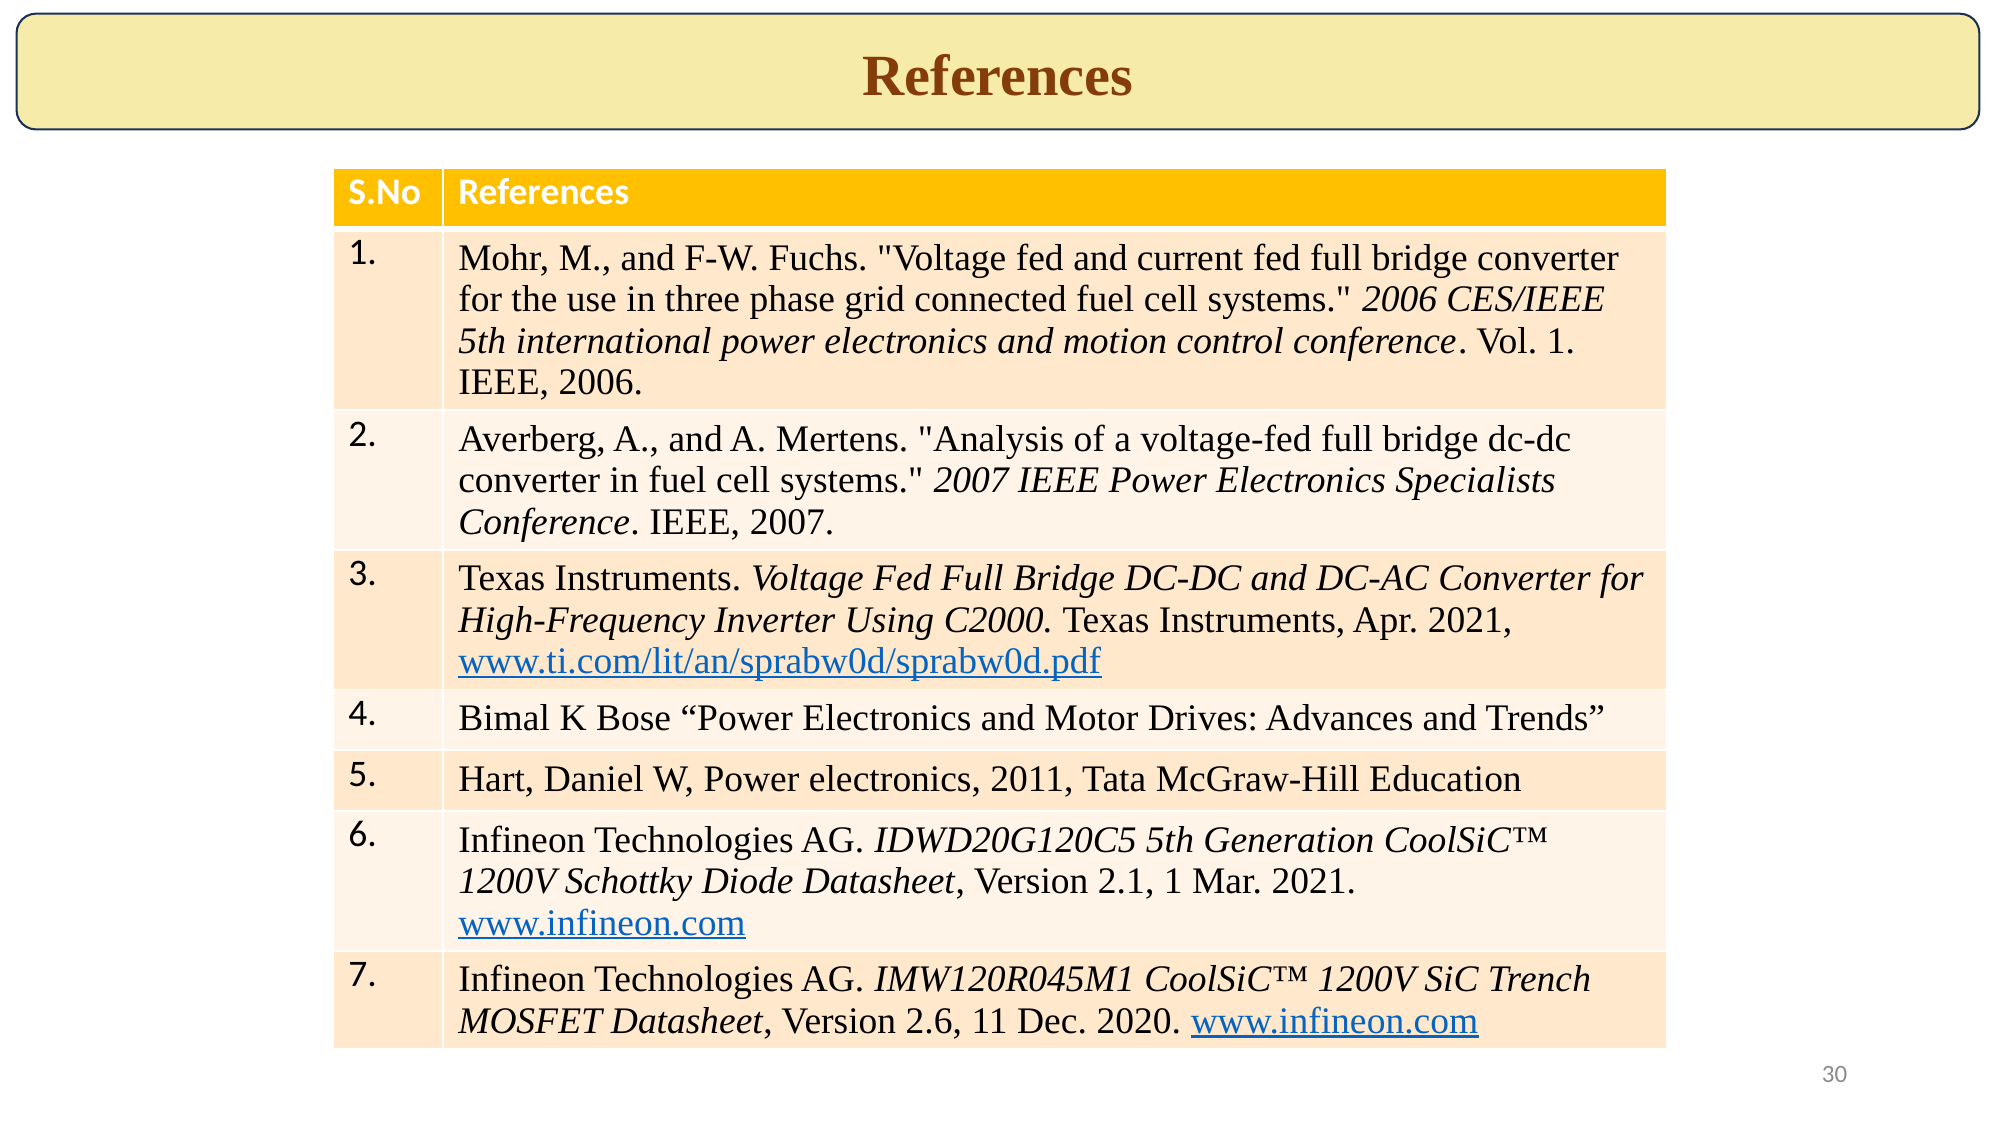

References
| S.No | References |
| --- | --- |
| 1. | Mohr, M., and F-W. Fuchs. "Voltage fed and current fed full bridge converter for the use in three phase grid connected fuel cell systems." 2006 CES/IEEE 5th international power electronics and motion control conference. Vol. 1. IEEE, 2006. |
| 2. | Averberg, A., and A. Mertens. "Analysis of a voltage-fed full bridge dc-dc converter in fuel cell systems." 2007 IEEE Power Electronics Specialists Conference. IEEE, 2007. |
| 3. | Texas Instruments. Voltage Fed Full Bridge DC-DC and DC-AC Converter for High-Frequency Inverter Using C2000. Texas Instruments, Apr. 2021, www.ti.com/lit/an/sprabw0d/sprabw0d.pdf |
| 4. | Bimal K Bose “Power Electronics and Motor Drives: Advances and Trends” |
| 5. | Hart, Daniel W, Power electronics, 2011, Tata McGraw-Hill Education |
| 6. | Infineon Technologies AG. IDWD20G120C5 5th Generation CoolSiC™ 1200V Schottky Diode Datasheet, Version 2.1, 1 Mar. 2021. www.infineon.com |
| 7. | Infineon Technologies AG. IMW120R045M1 CoolSiC™ 1200V SiC Trench MOSFET Datasheet, Version 2.6, 11 Dec. 2020. www.infineon.com |
30